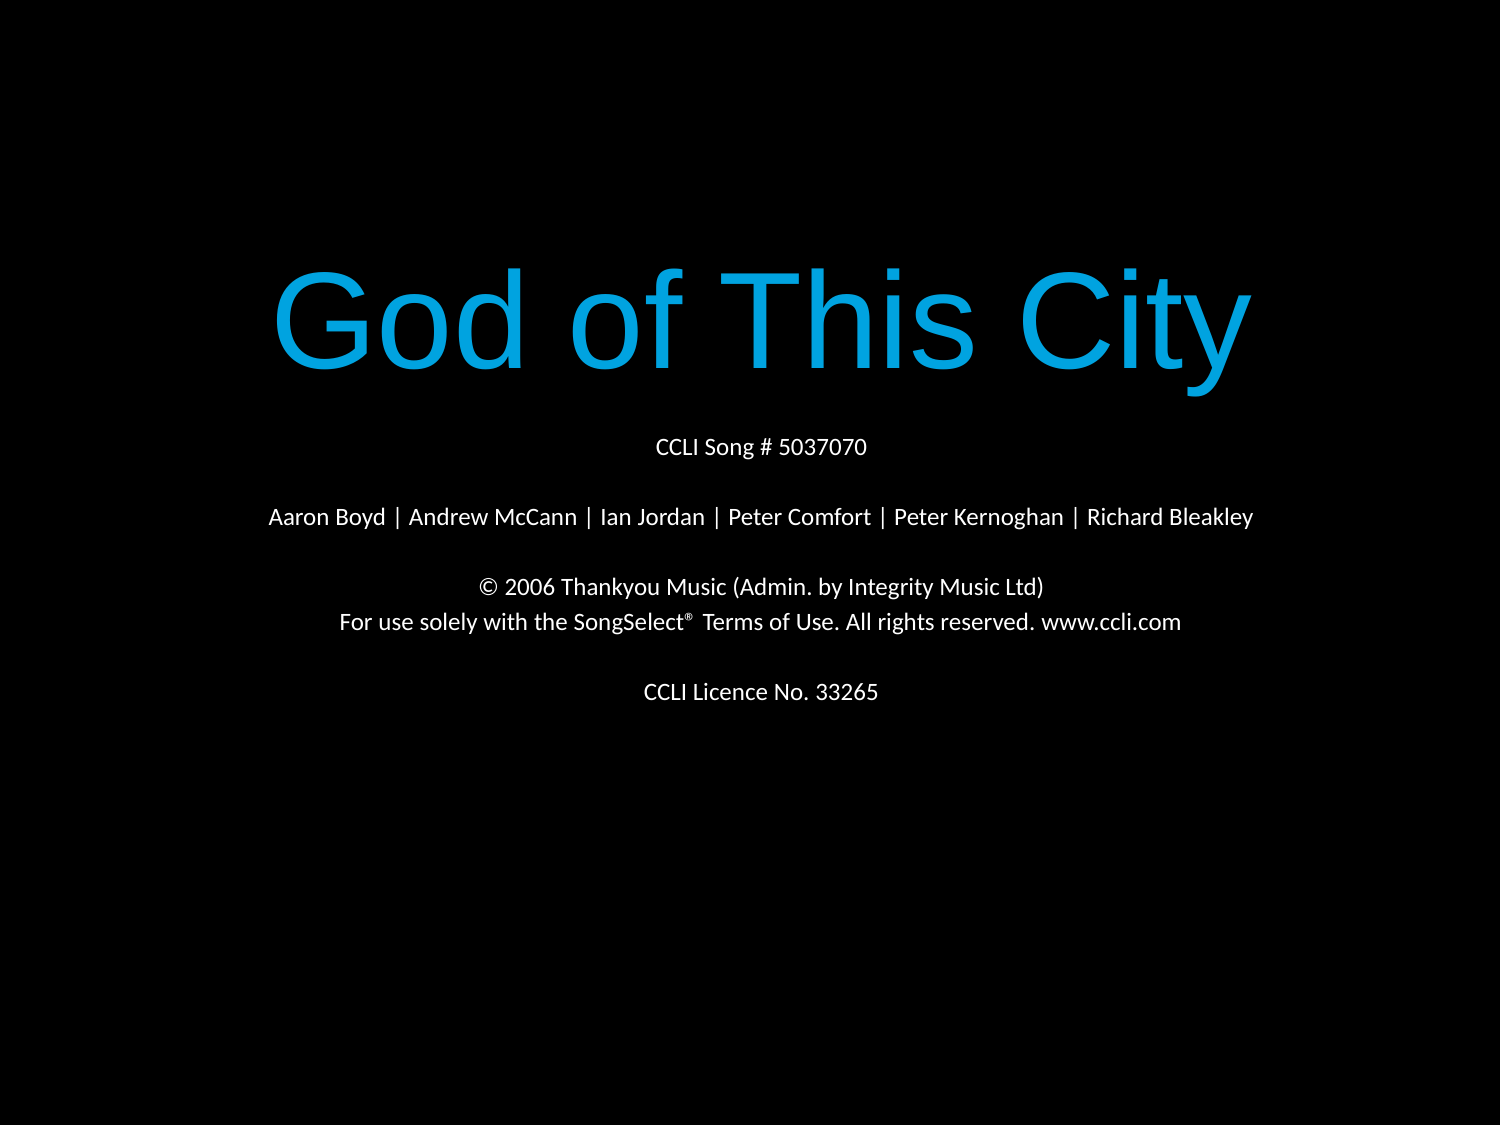

God of This City
CCLI Song # 5037070

Aaron Boyd | Andrew McCann | Ian Jordan | Peter Comfort | Peter Kernoghan | Richard Bleakley

© 2006 Thankyou Music (Admin. by Integrity Music Ltd)
For use solely with the SongSelect® Terms of Use. All rights reserved. www.ccli.com

CCLI Licence No. 33265